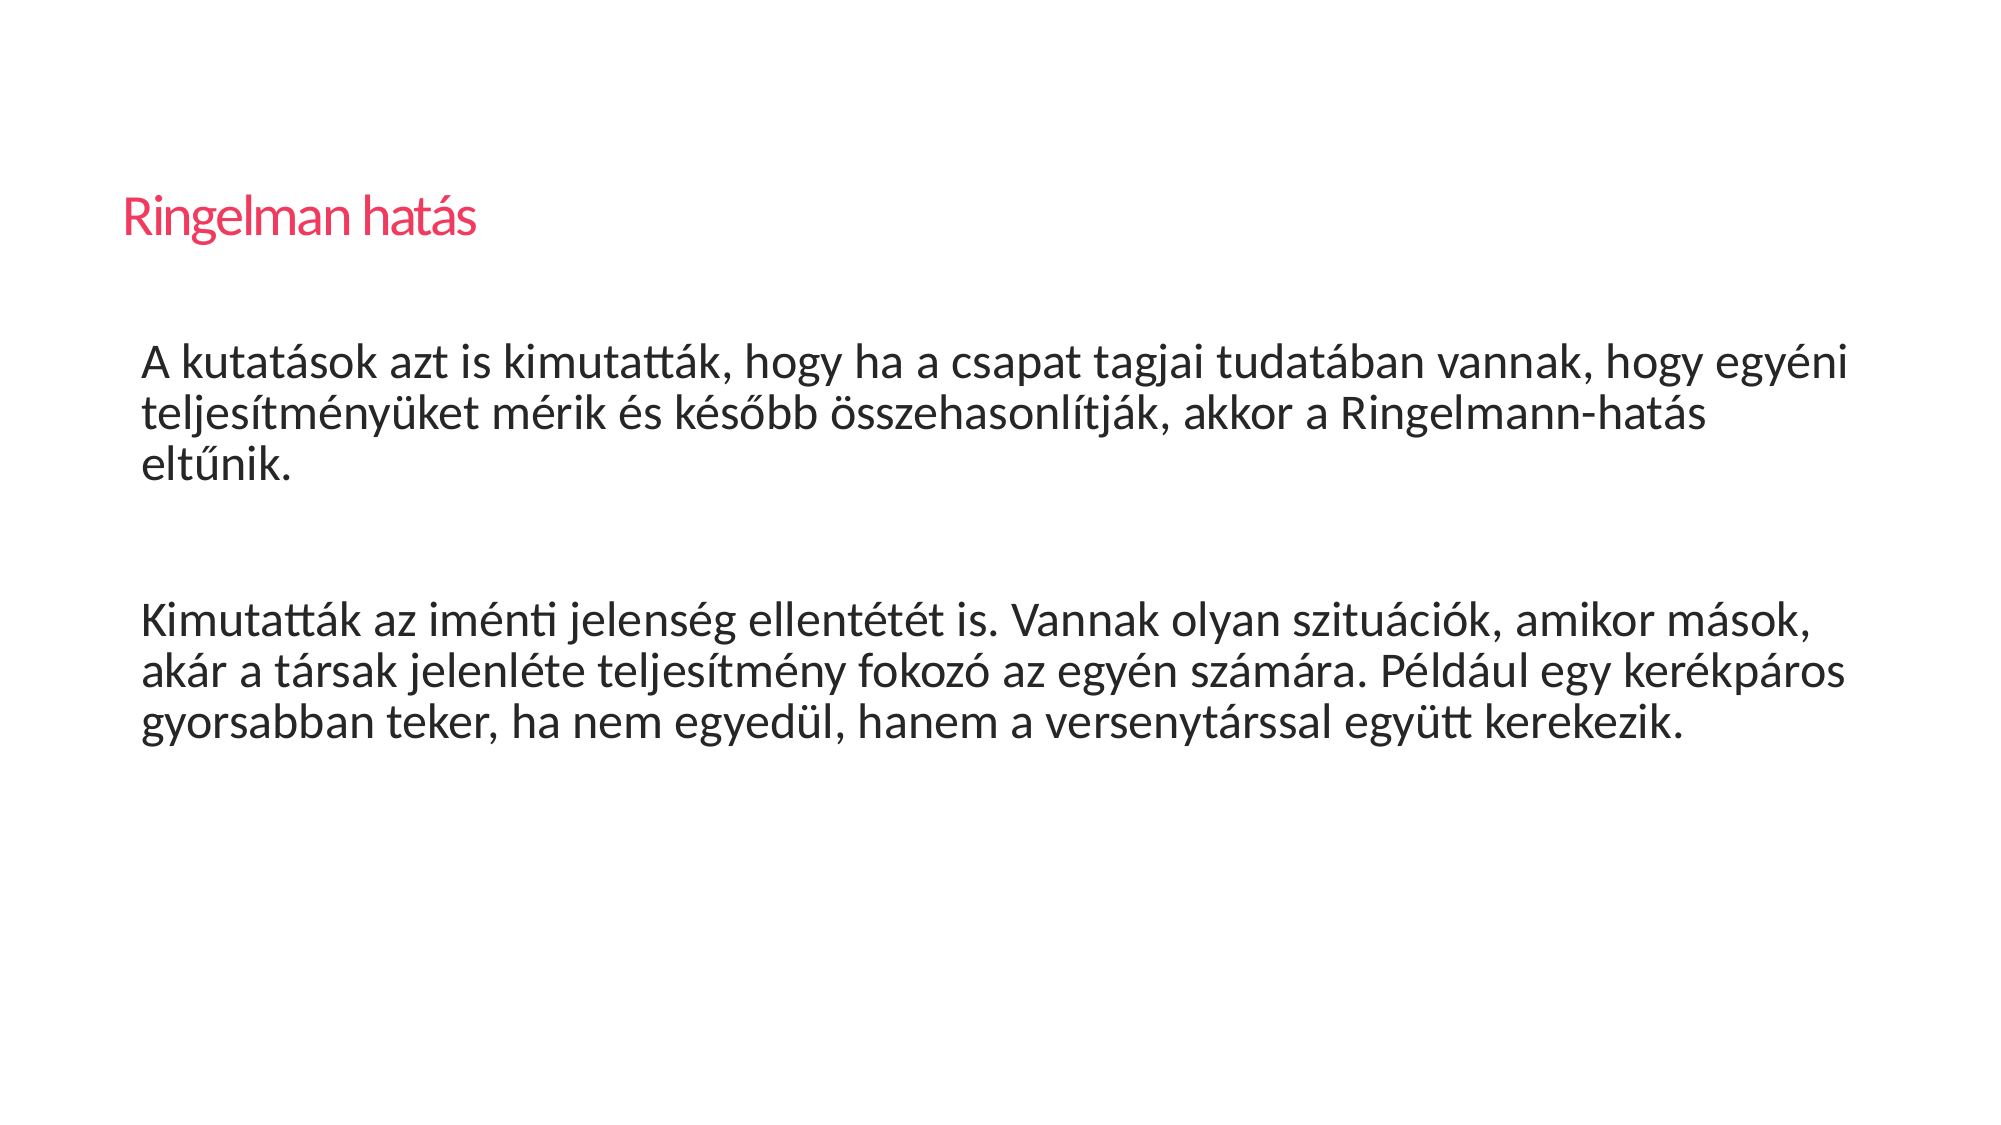

# Ringelman hatás
A kutatások azt is kimutatták, hogy ha a csapat tagjai tudatában vannak, hogy egyéni teljesítményüket mérik és később összehasonlítják, akkor a Ringelmann-hatás eltűnik.

Kimutatták az iménti jelenség ellentétét is. Vannak olyan szituációk, amikor mások, akár a társak jelenléte teljesítmény fokozó az egyén számára. Például egy kerékpáros gyorsabban teker, ha nem egyedül, hanem a versenytárssal együtt kerekezik.
27